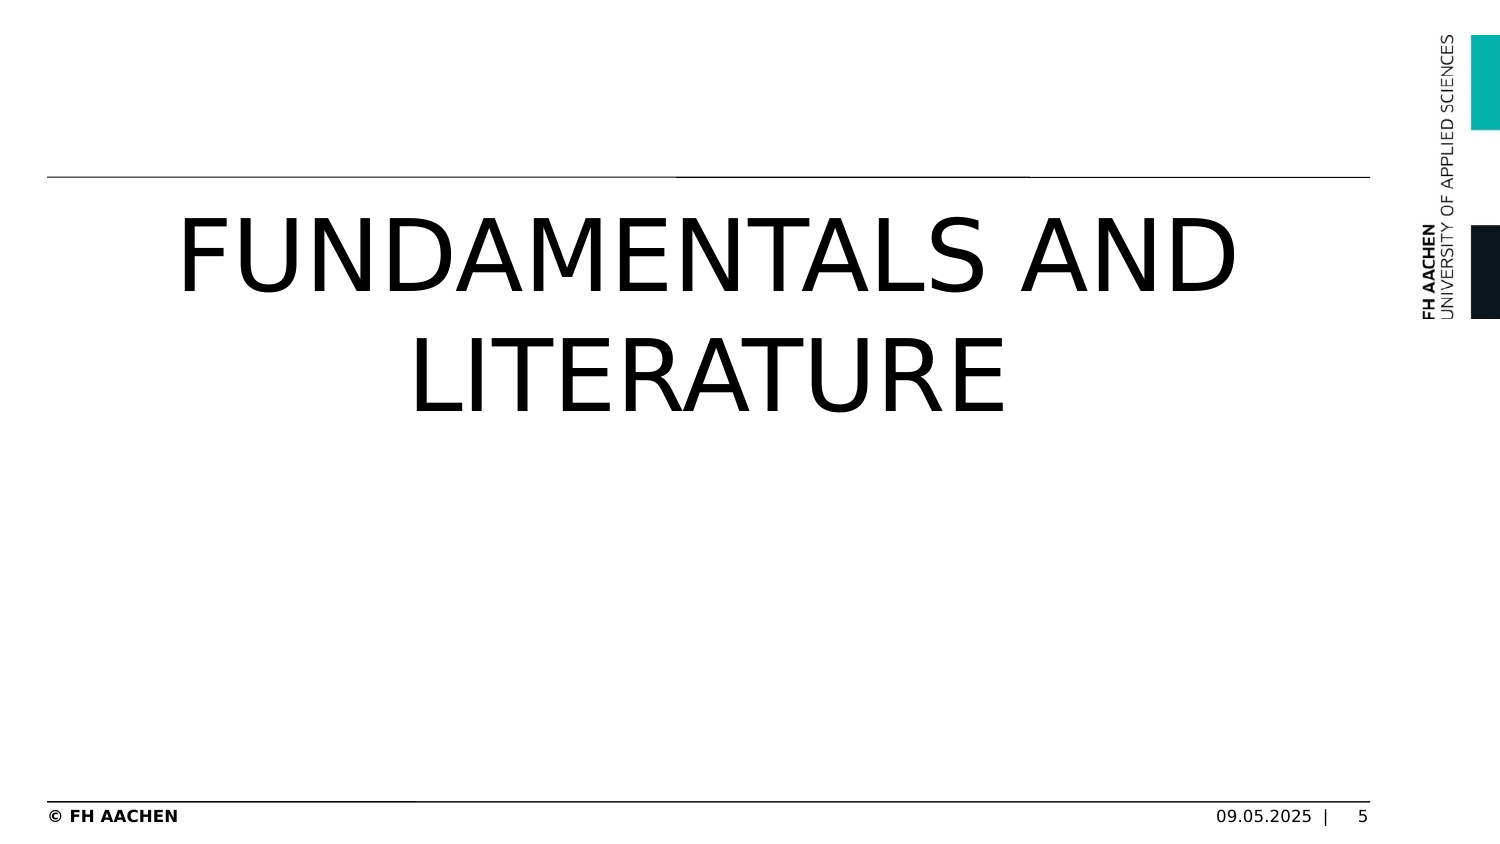

#
FUNDAMENTALS AND LITERATURE
© FH AACHEN
09.05.2025  |
5